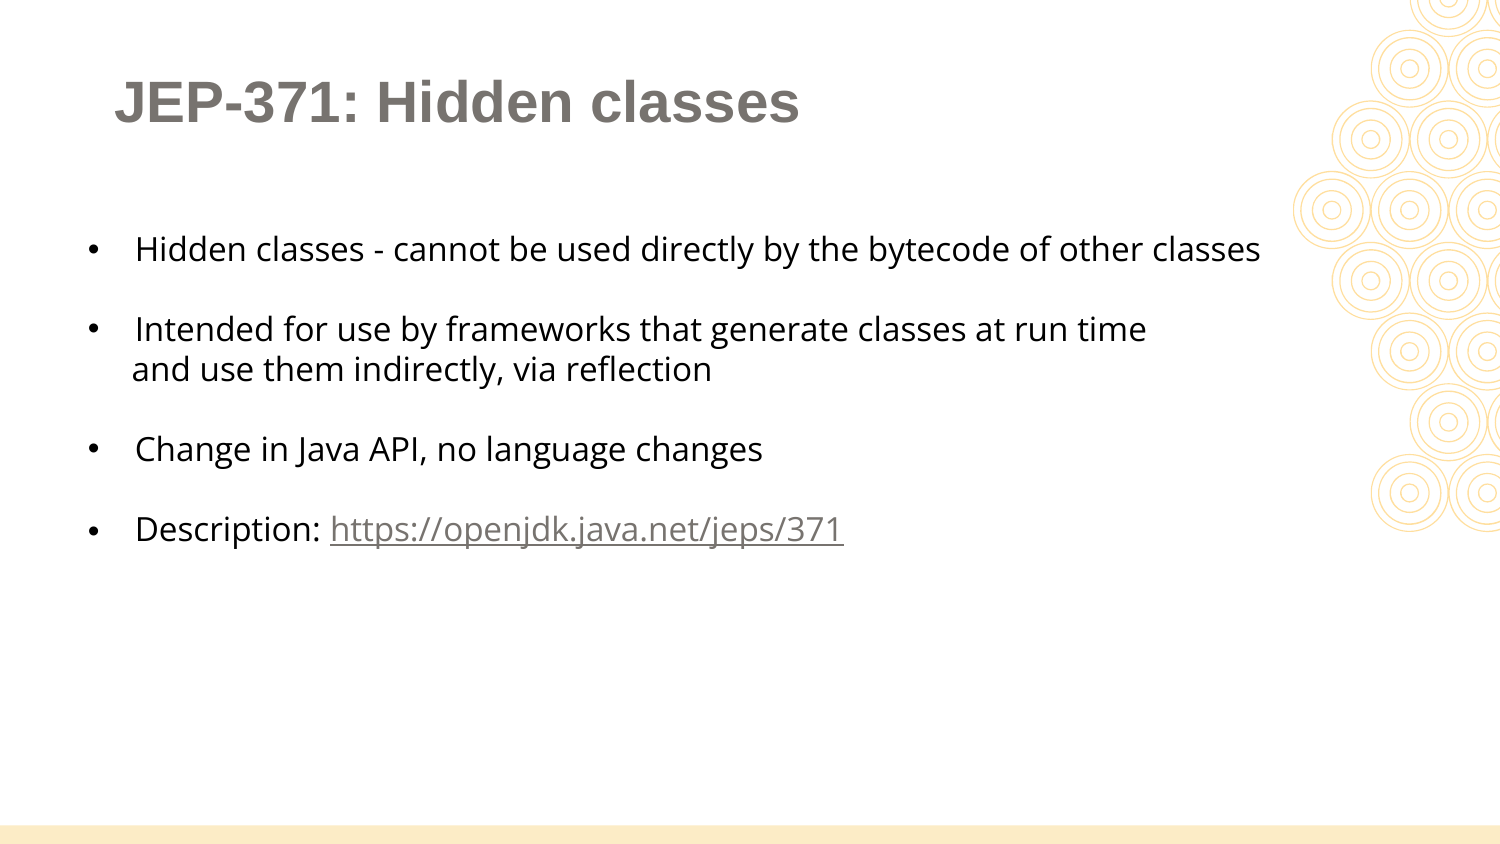

JEP-371: Hidden classes
Hidden classes - cannot be used directly by the bytecode of other classes

Intended for use by frameworks that generate classes at run time
     and use them indirectly, via reflection

Change in Java API, no language changes

Description: https://openjdk.java.net/jeps/371